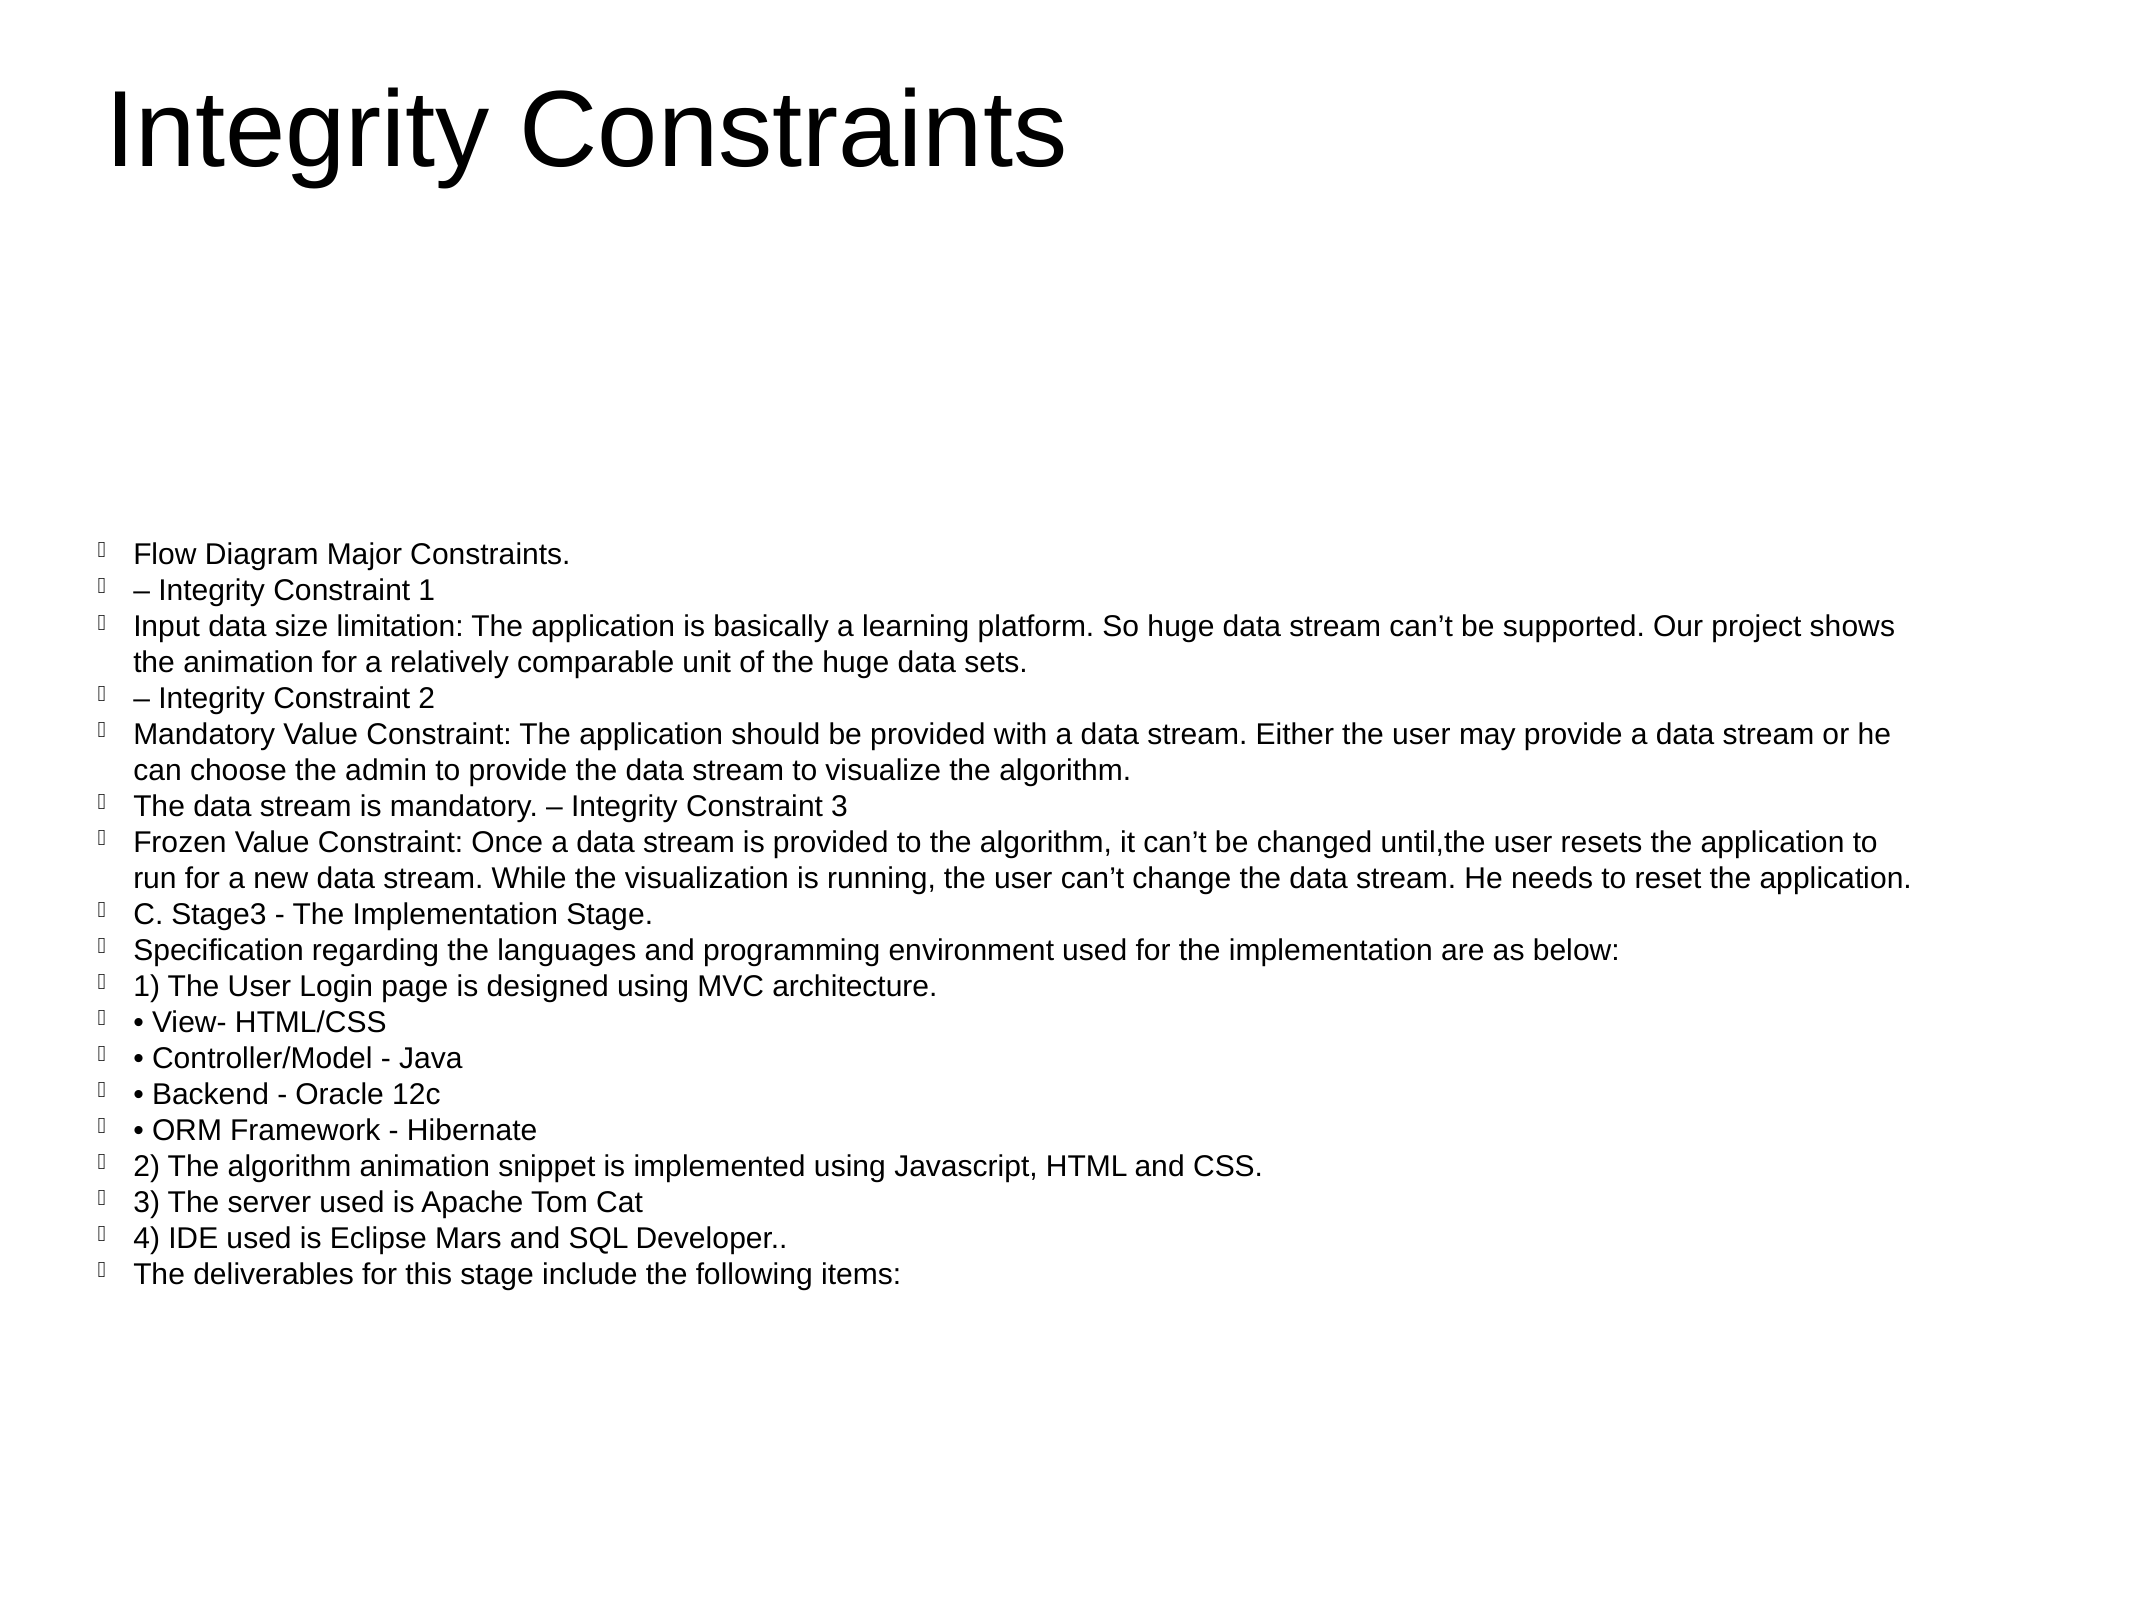

Integrity Constraints
Flow Diagram Major Constraints.
– Integrity Constraint 1
Input data size limitation: The application is basically a learning platform. So huge data stream can’t be supported. Our project shows the animation for a relatively comparable unit of the huge data sets.
– Integrity Constraint 2
Mandatory Value Constraint: The application should be provided with a data stream. Either the user may provide a data stream or he can choose the admin to provide the data stream to visualize the algorithm.
The data stream is mandatory. – Integrity Constraint 3
Frozen Value Constraint: Once a data stream is provided to the algorithm, it can’t be changed until,the user resets the application to run for a new data stream. While the visualization is running, the user can’t change the data stream. He needs to reset the application.
C. Stage3 - The Implementation Stage.
Specification regarding the languages and programming environment used for the implementation are as below:
1) The User Login page is designed using MVC architecture.
• View- HTML/CSS
• Controller/Model - Java
• Backend - Oracle 12c
• ORM Framework - Hibernate
2) The algorithm animation snippet is implemented using Javascript, HTML and CSS.
3) The server used is Apache Tom Cat
4) IDE used is Eclipse Mars and SQL Developer..
The deliverables for this stage include the following items: